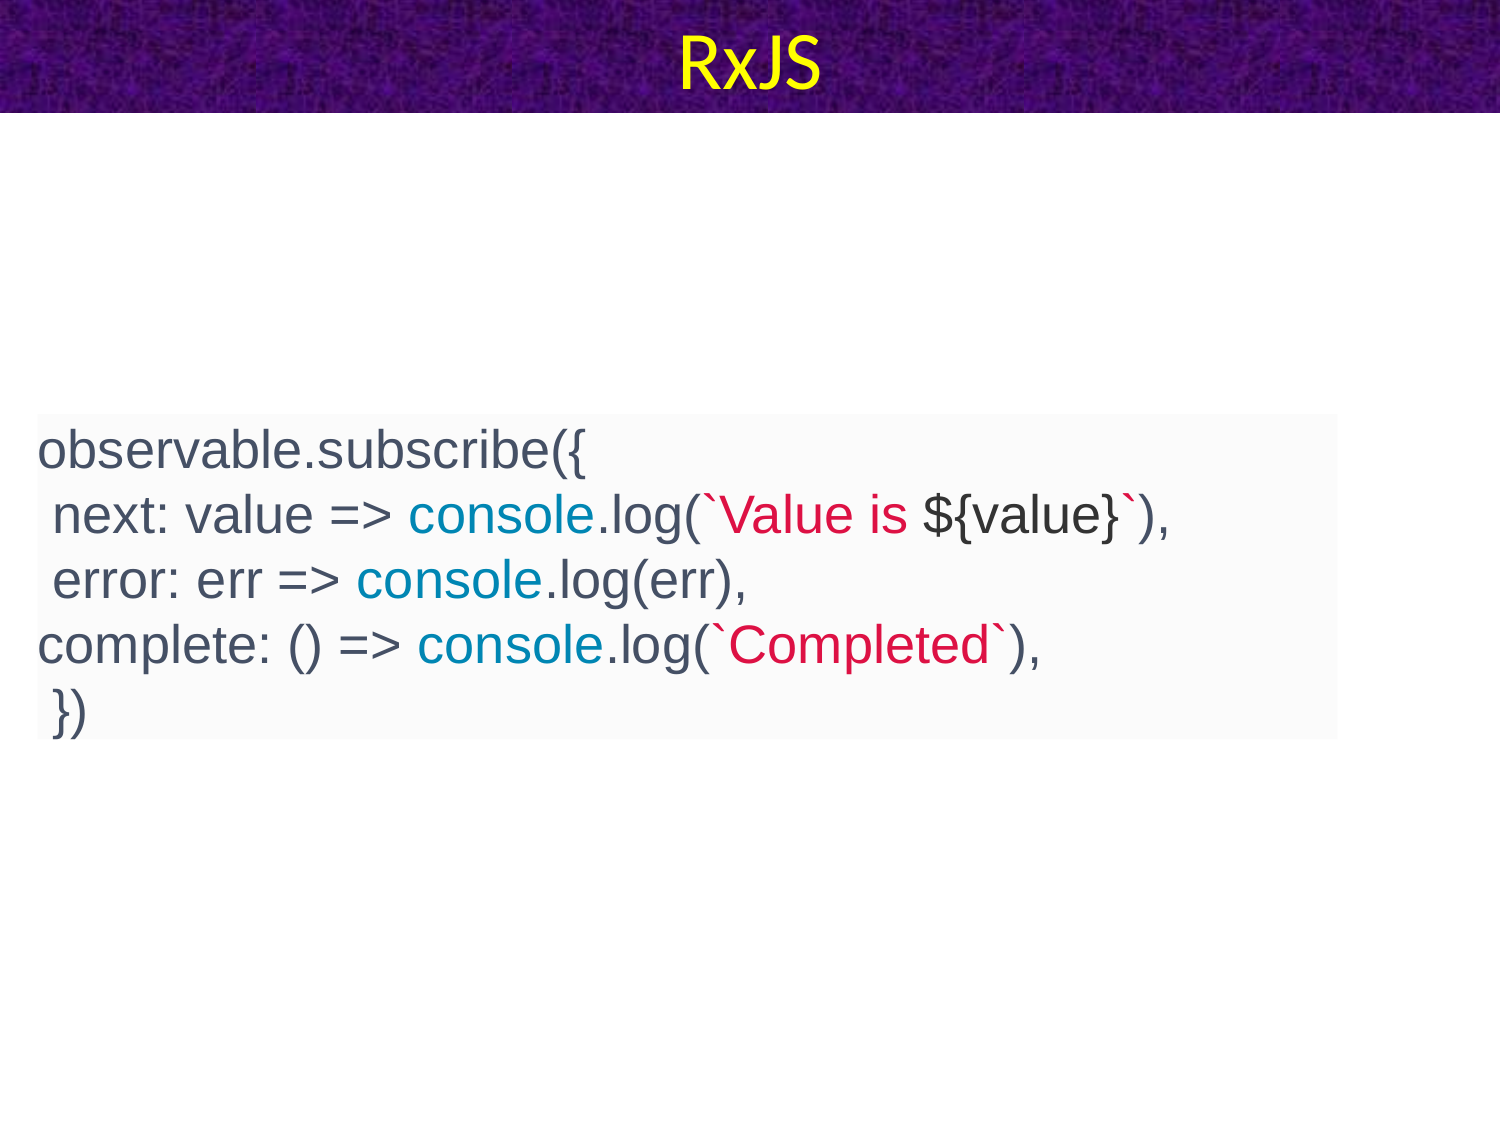

# RxJS

observable.subscribe({
 next: value => console.log(`Value is ${value}`),
 error: err => console.log(err),
complete: () => console.log(`Completed`),
 })